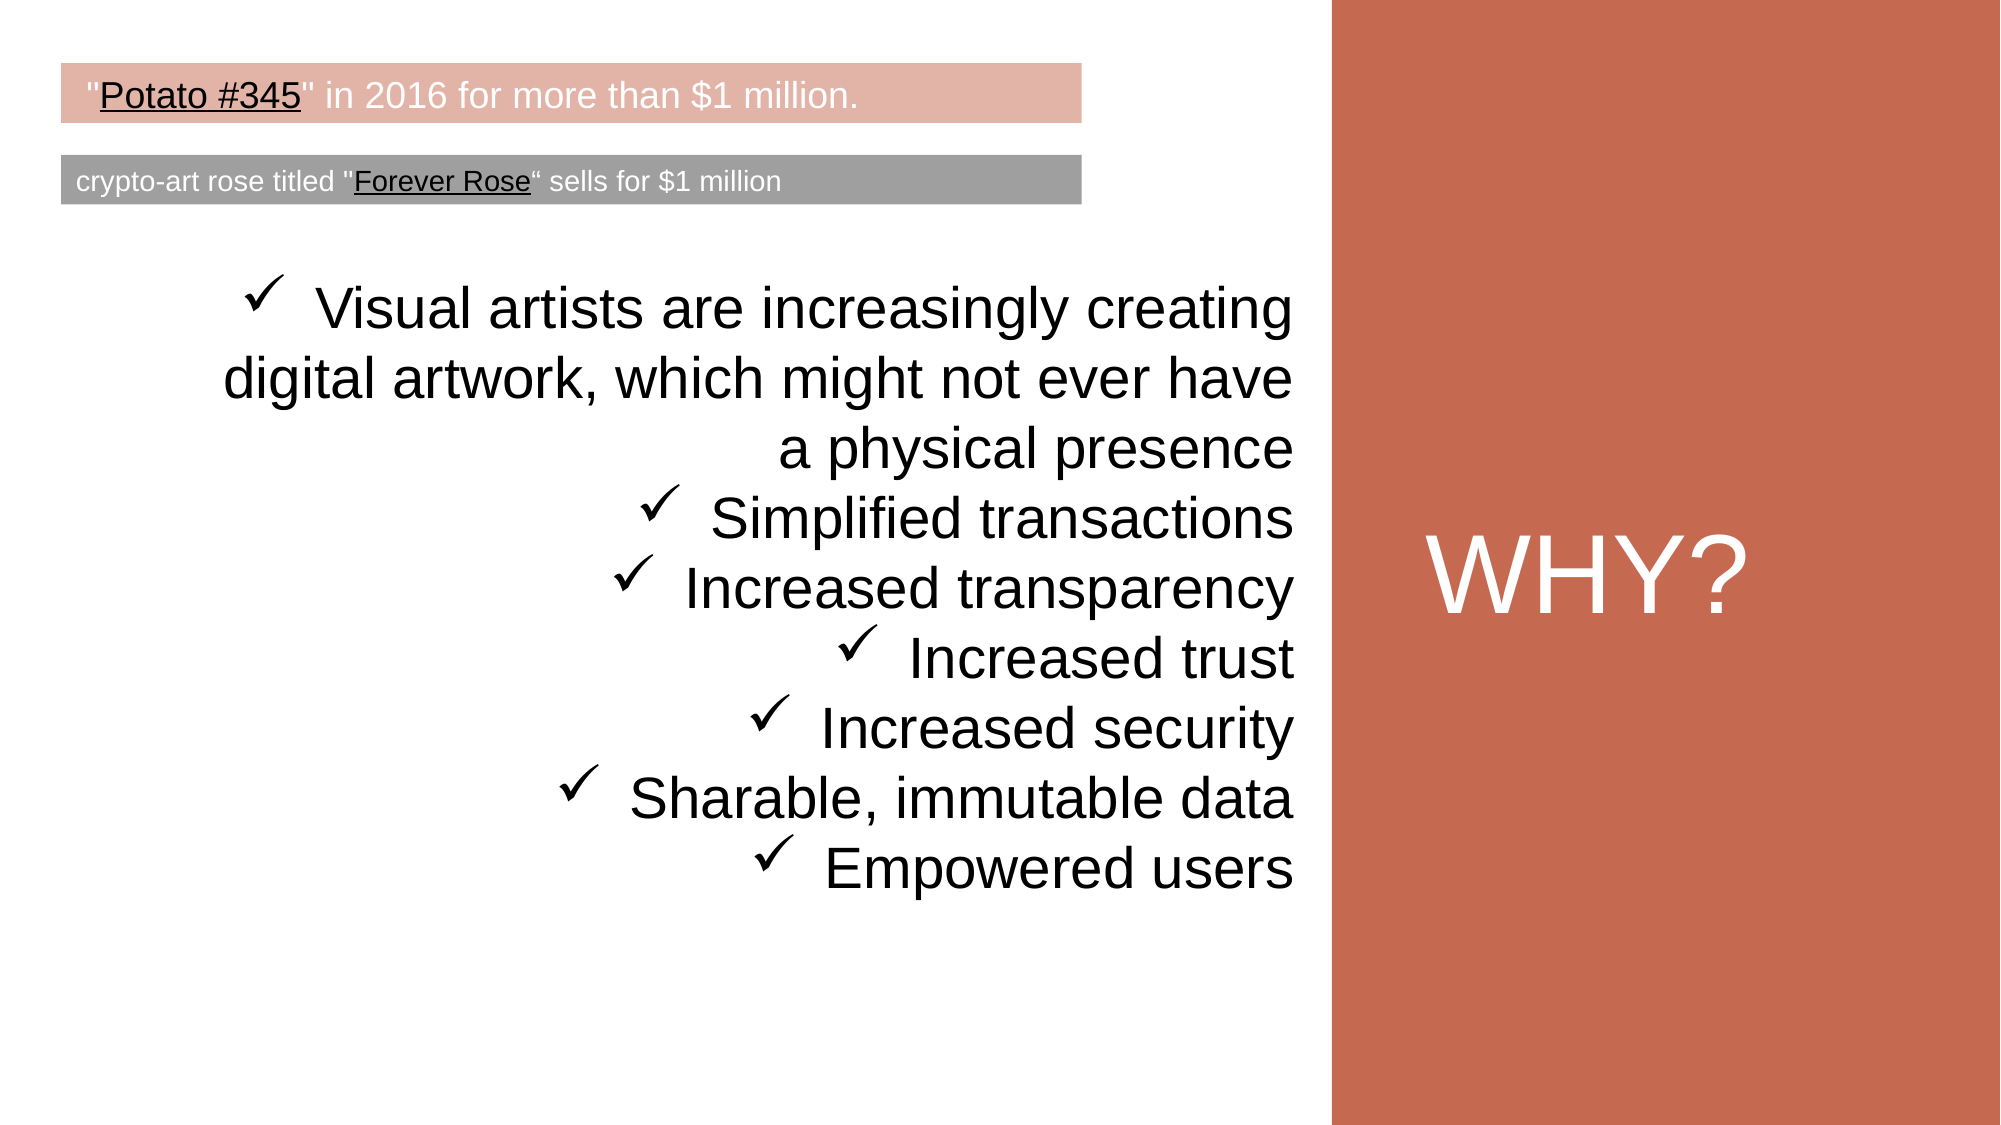

"Potato #345" in 2016 for more than $1 million.
crypto-art rose titled "Forever Rose“ sells for $1 million
WHY?
Visual artists are increasingly creating digital artwork, which might not ever have a physical presence
Simplified transactions
Increased transparency
Increased trust
Increased security
Sharable, immutable data
Empowered users